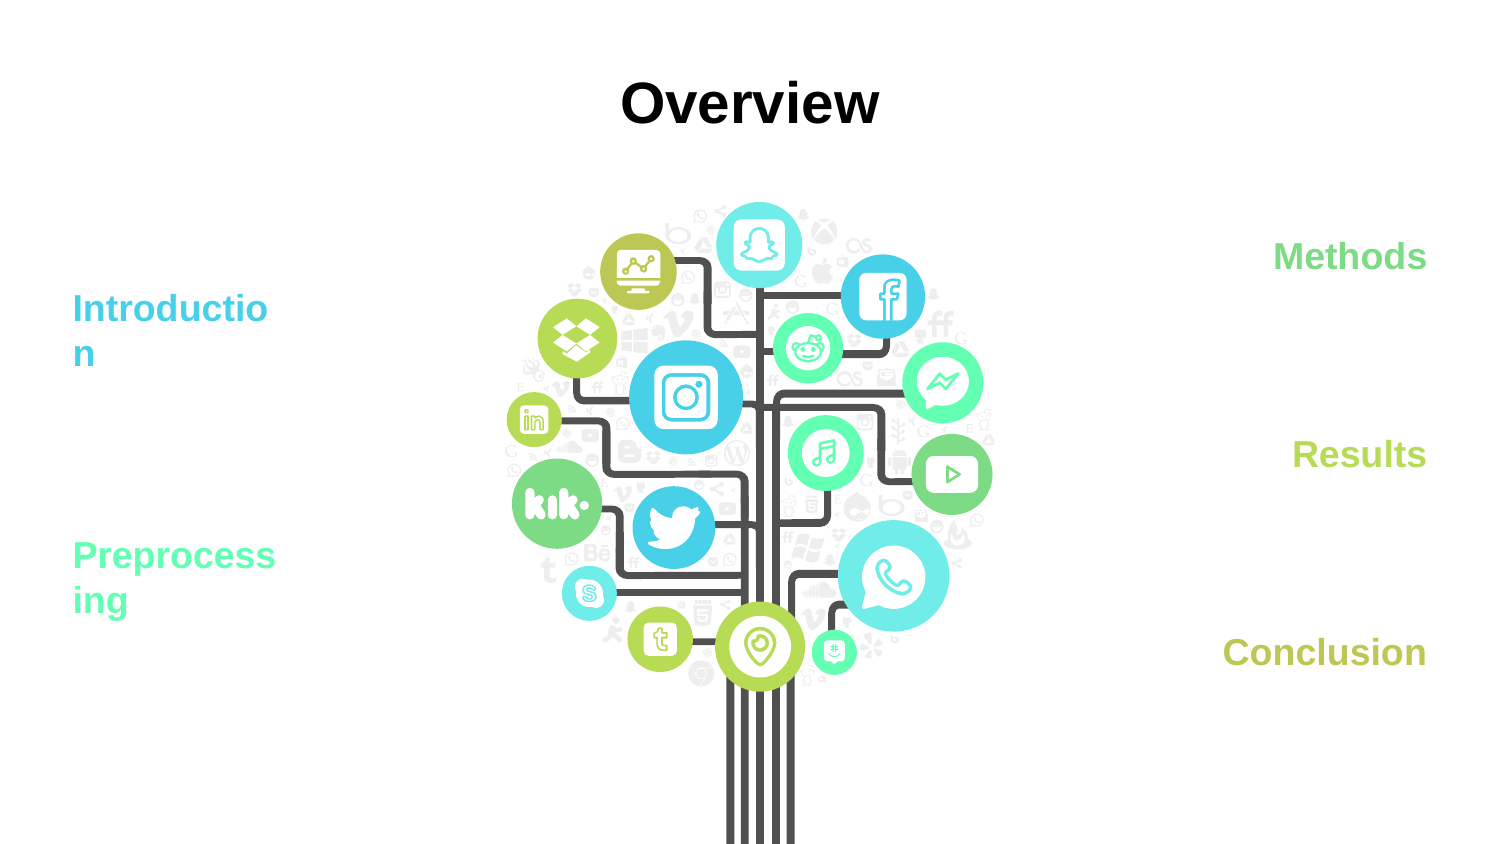

# Overview

Methods

Introduction

Results

Preprocessing

Conclusion